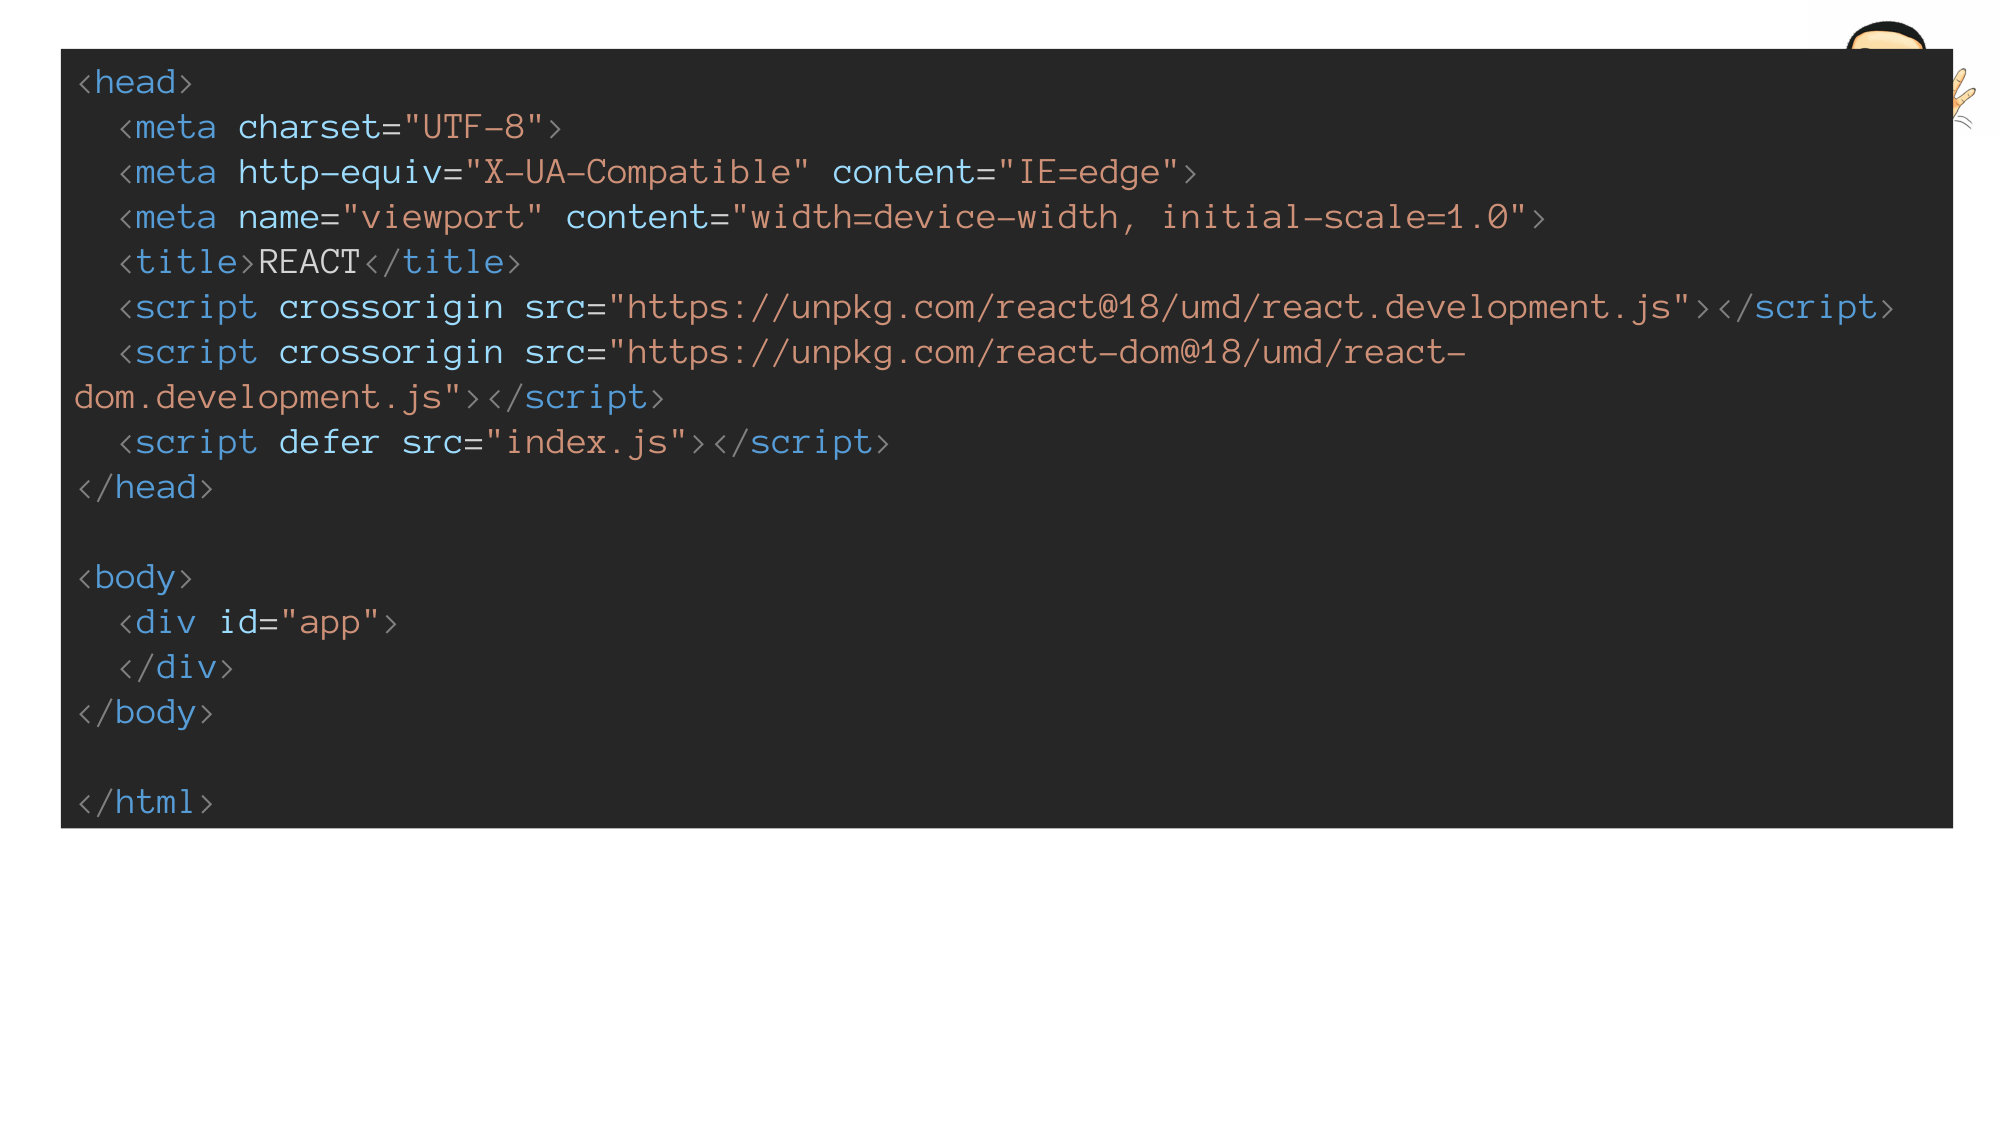

<head>
  <meta charset="UTF-8">
  <meta http-equiv="X-UA-Compatible" content="IE=edge">
  <meta name="viewport" content="width=device-width, initial-scale=1.0">
  <title>REACT</title>
  <script crossorigin src="https://unpkg.com/react@18/umd/react.development.js"></script>
  <script crossorigin src="https://unpkg.com/react-dom@18/umd/react-dom.development.js"></script>
  <script defer src="index.js"></script>
</head>
<body>
  <div id="app">
  </div>
</body>
</html>